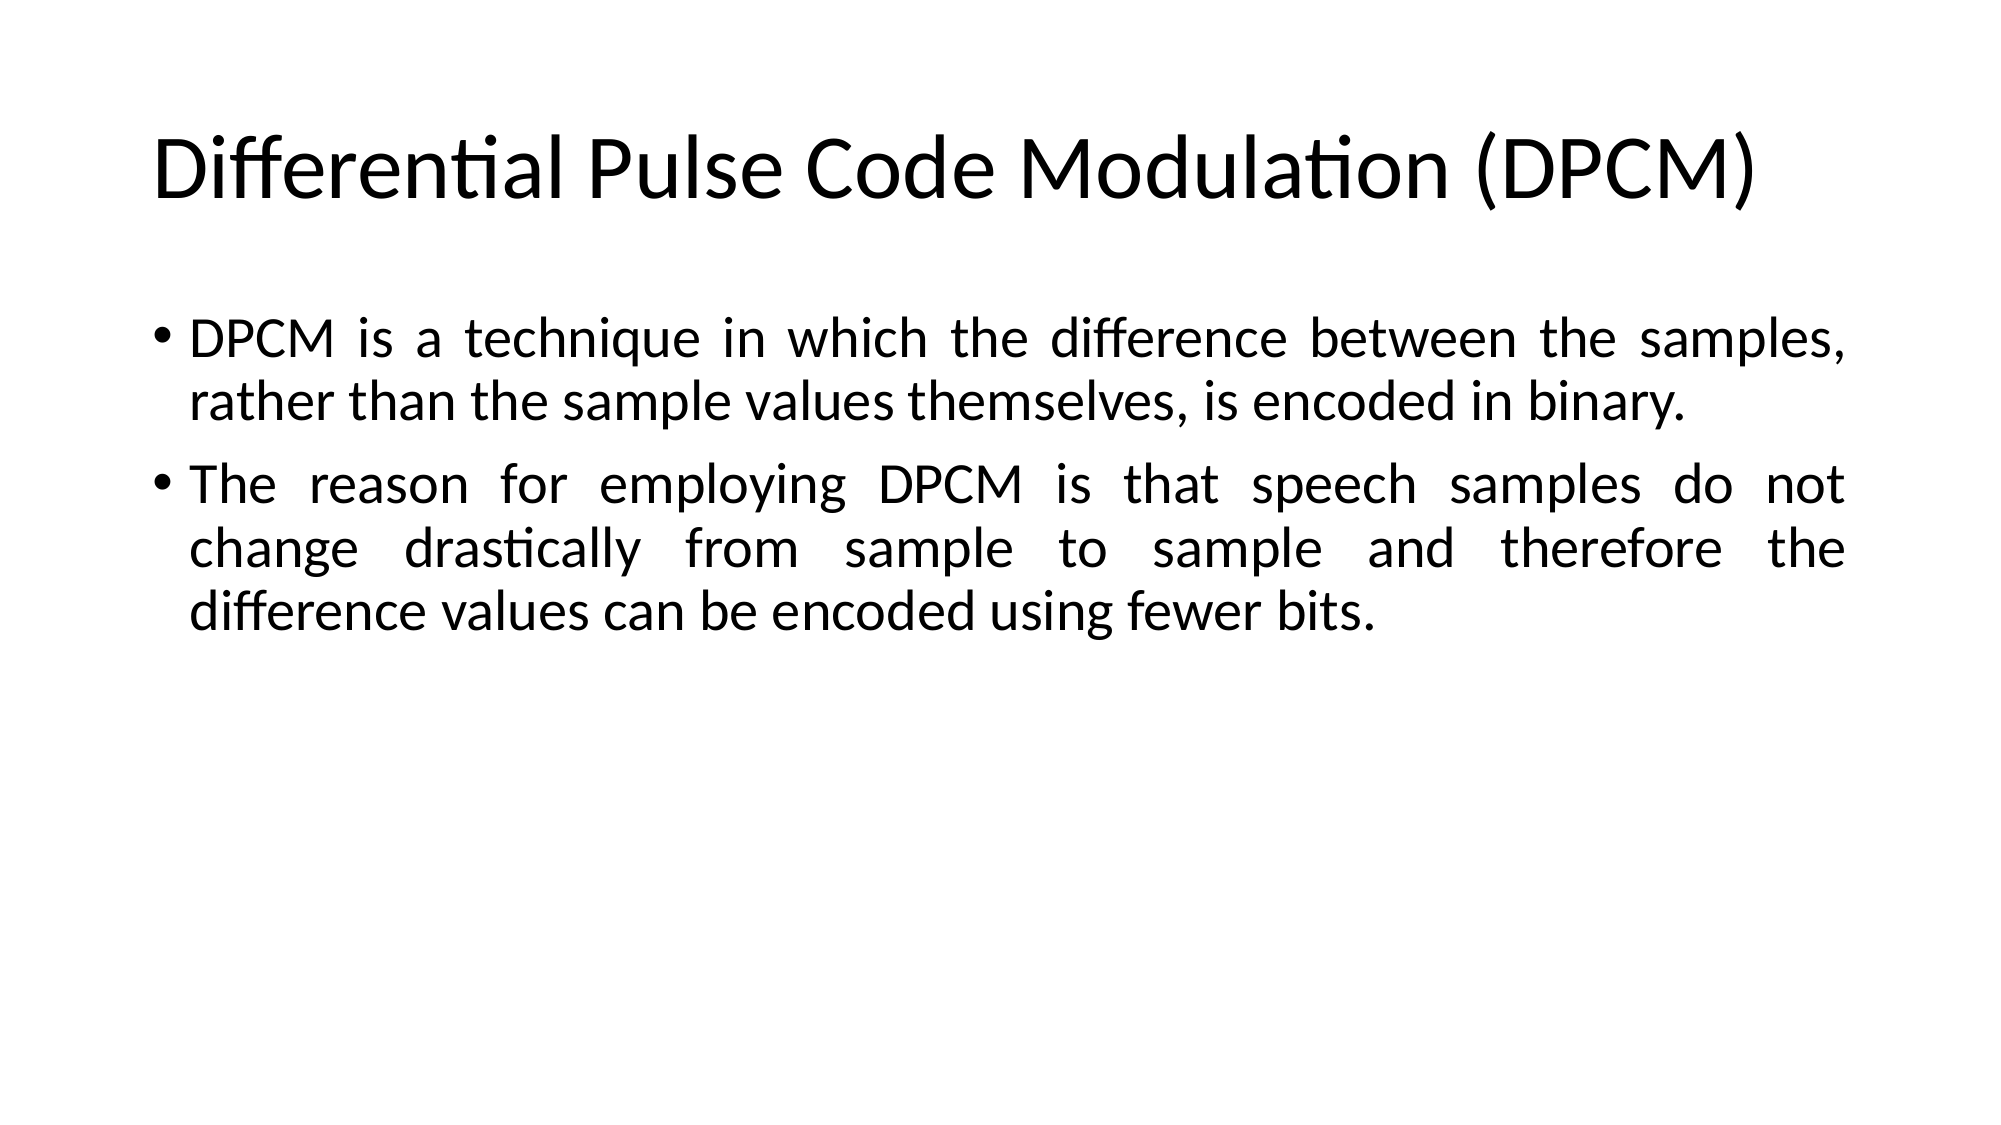

# Differential Pulse Code Modulation (DPCM)
DPCM is a technique in which the difference between the samples, rather than the sample values themselves, is encoded in binary.
The reason for employing DPCM is that speech samples do not change drastically from sample to sample and therefore the difference values can be encoded using fewer bits.